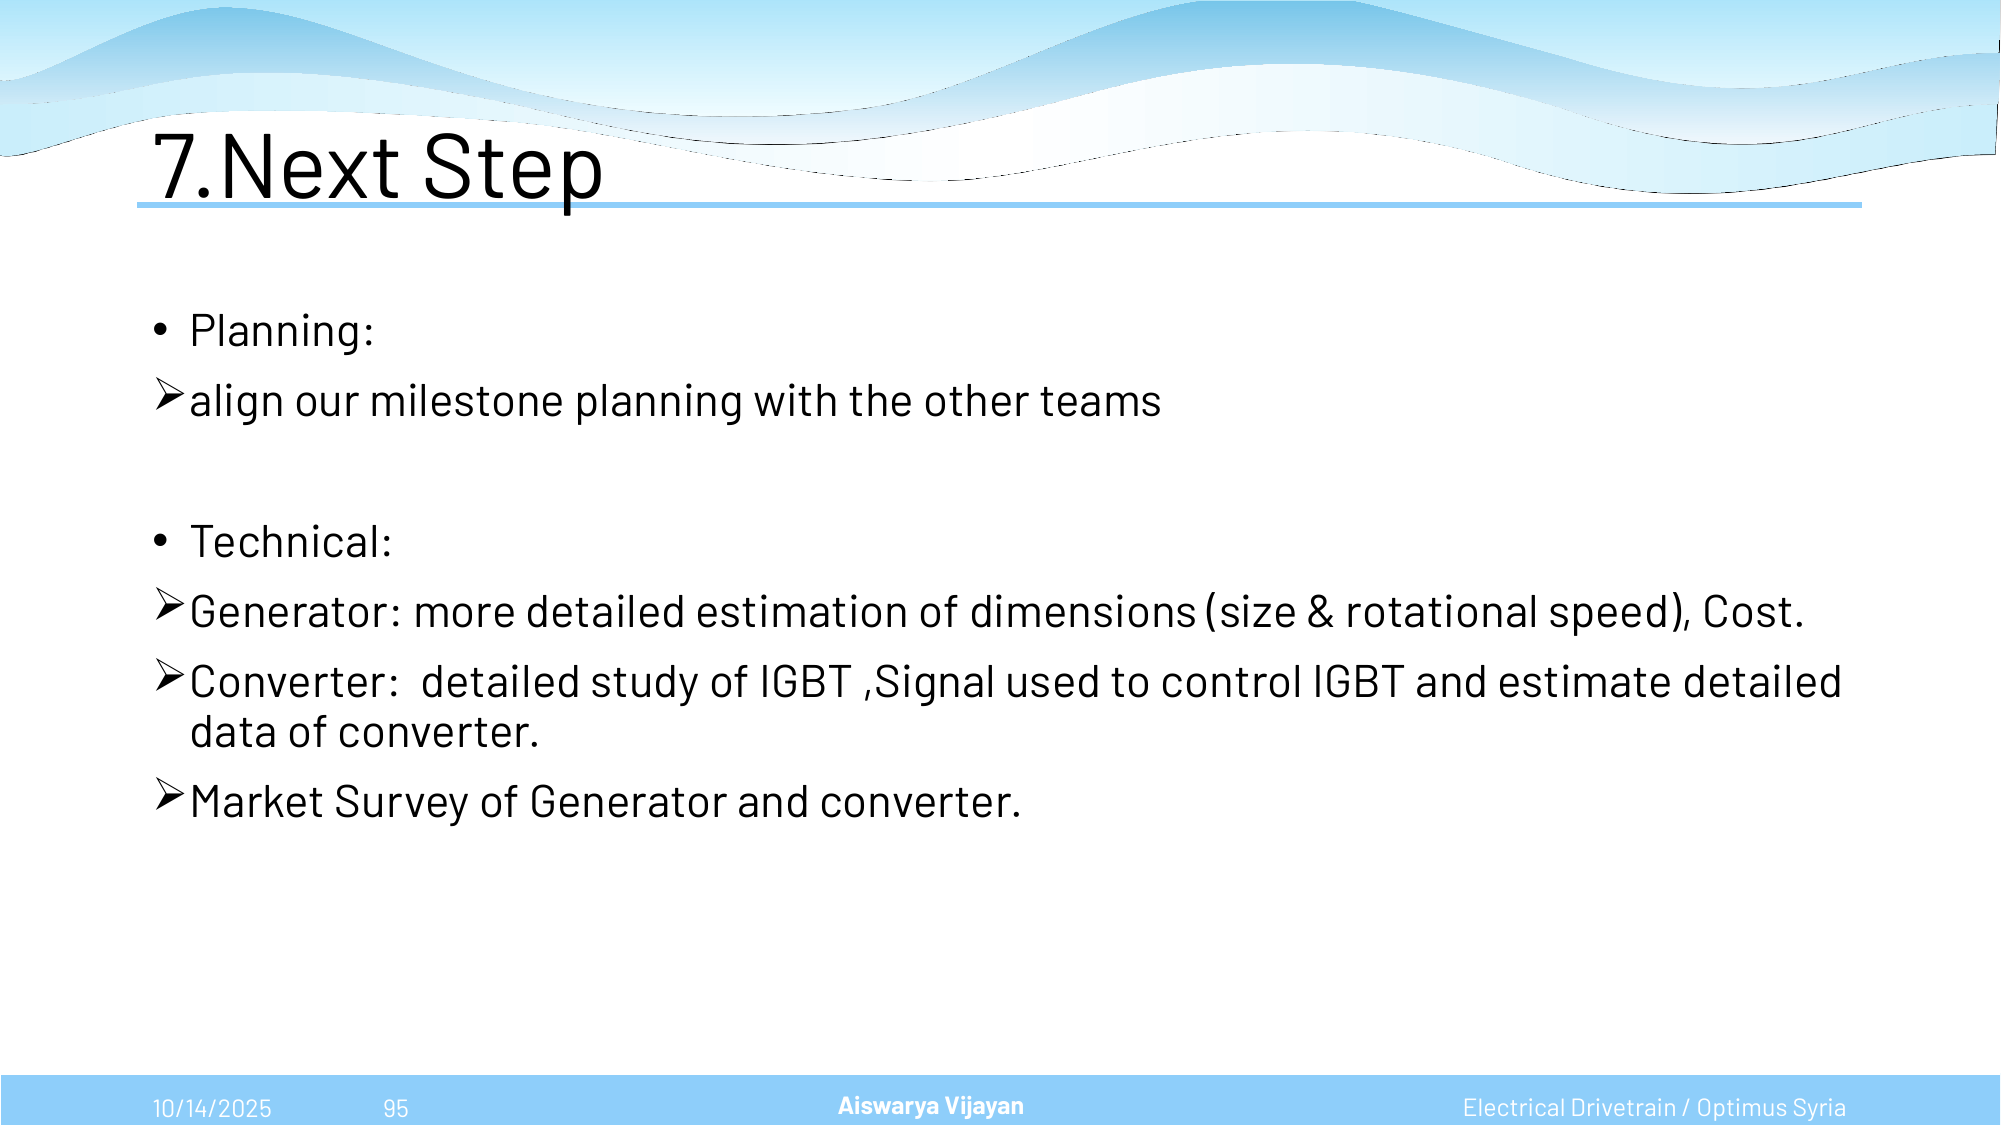

# 7.Next Step
Planning:
align our milestone planning with the other teams

Technical:
Generator: more detailed estimation of dimensions (size & rotational speed), Cost.
Converter:  detailed study of IGBT ,Signal used to control IGBT and estimate detailed data of converter.
Market Survey of Generator and converter.
Aiswarya Vijayan
Electrical Drivetrain / Optimus Syria
10/14/2025
95